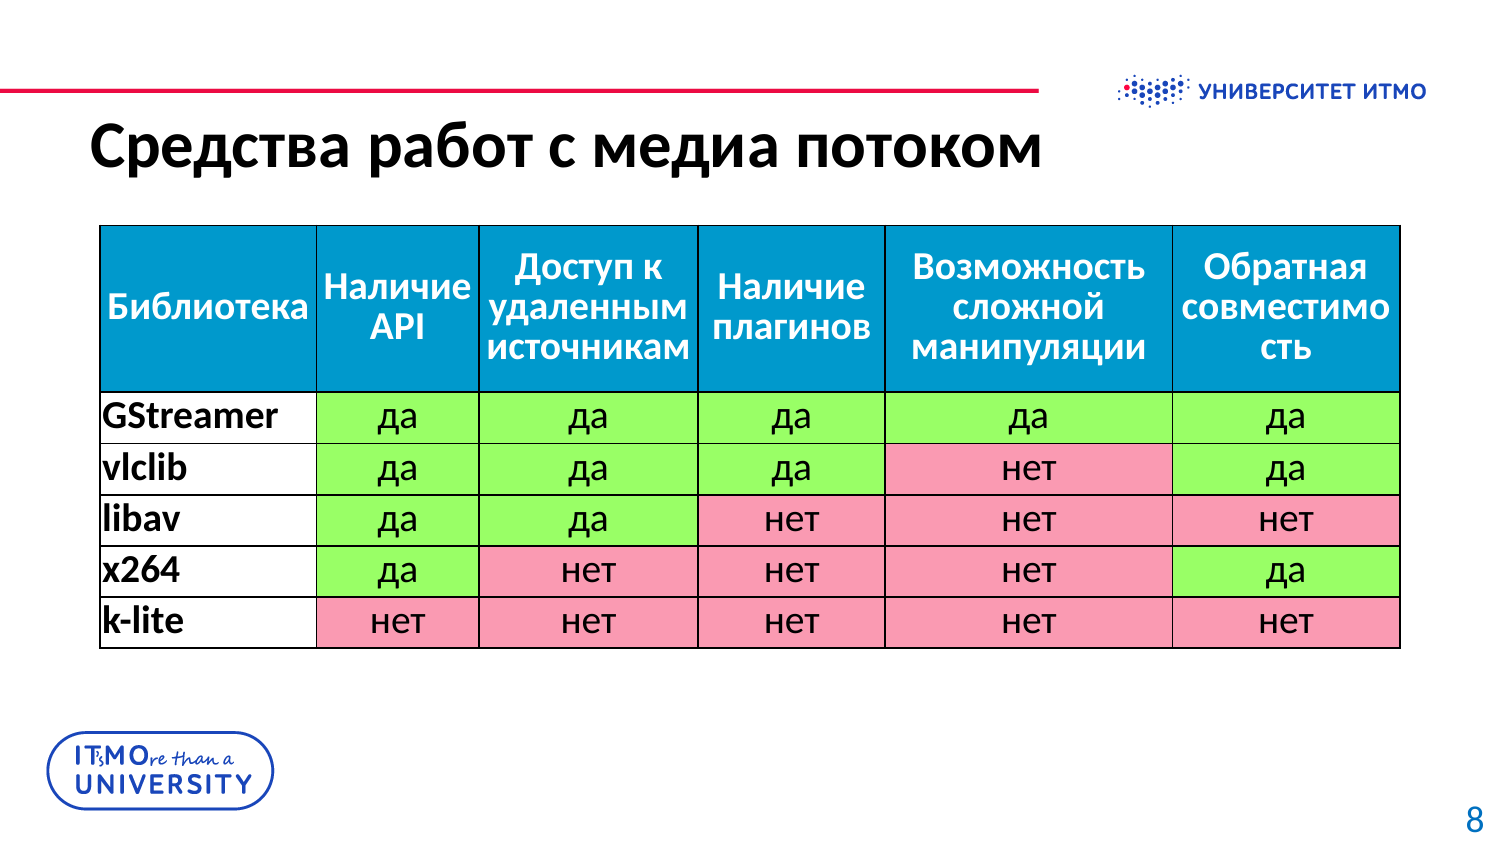

Колонтитул
# Средства работ с медиа потоком
| Библиотека | Наличие API | Доступ к удаленным источникам | Наличие плагинов | Возможность сложной манипуляции | Обратная совместимость |
| --- | --- | --- | --- | --- | --- |
| GStreamer | да | да | да | да | да |
| vlclib | да | да | да | нет | да |
| libav | да | да | нет | нет | нет |
| x264 | да | нет | нет | нет | да |
| k-lite | нет | нет | нет | нет | нет |
8